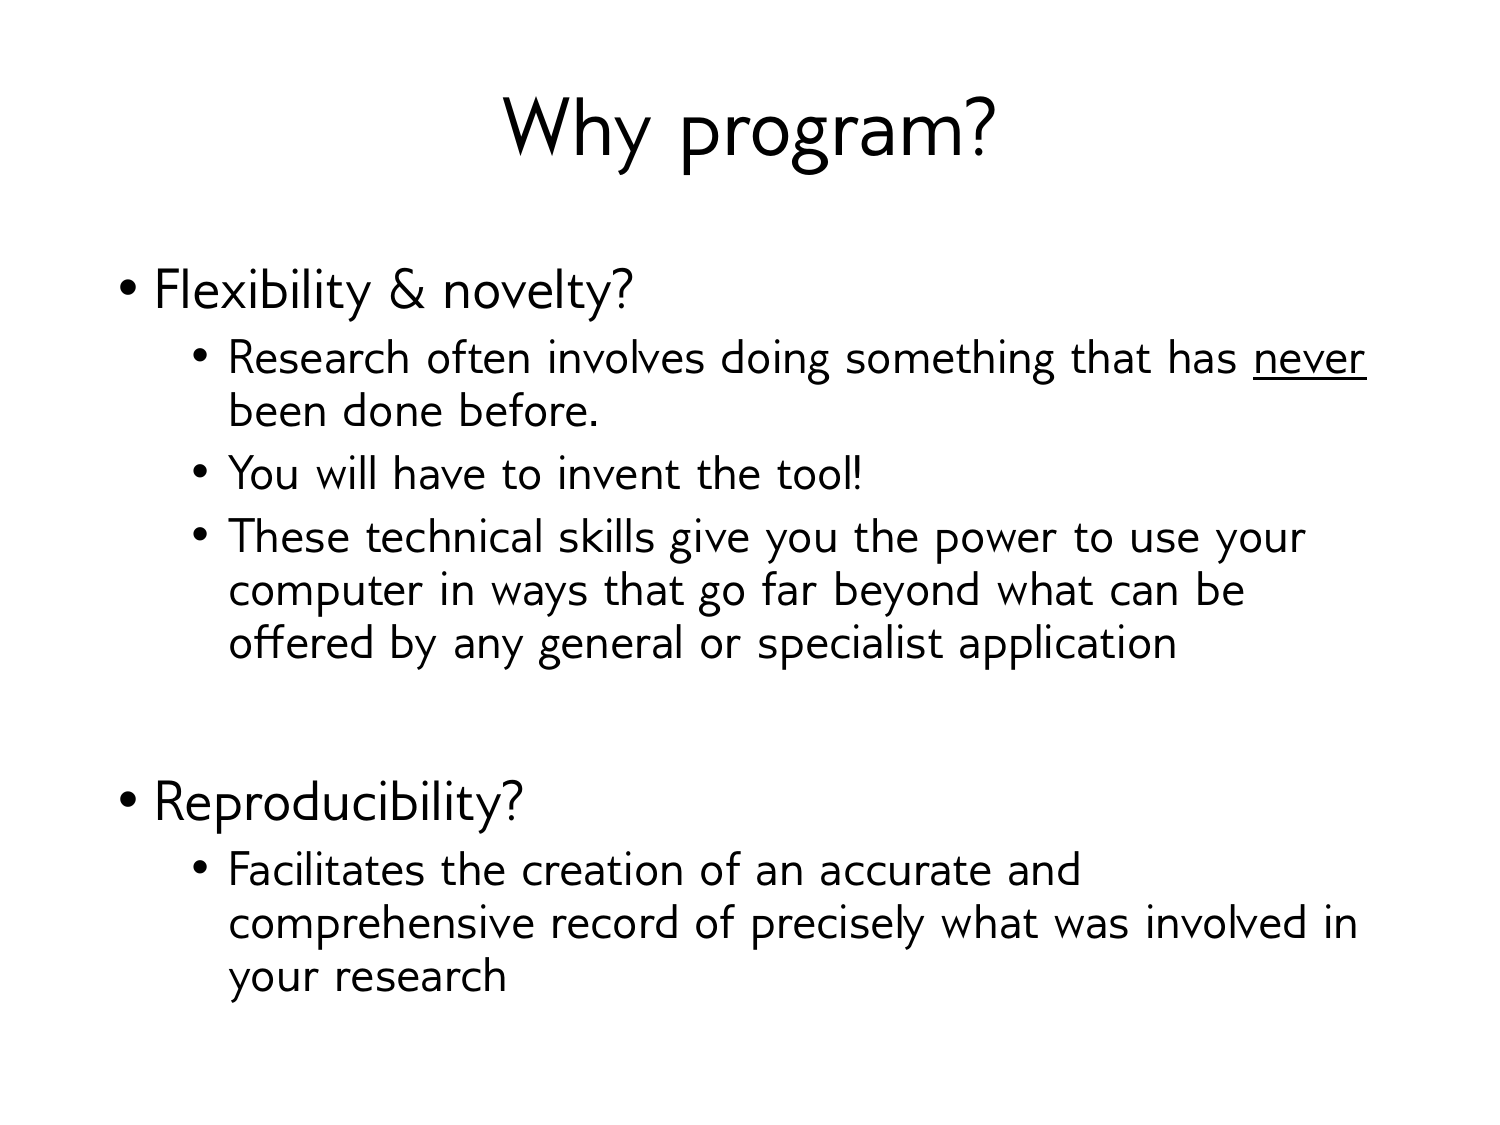

# Why program?
Flexibility & novelty?
Research often involves doing something that has never been done before.
You will have to invent the tool!
These technical skills give you the power to use your computer in ways that go far beyond what can be offered by any general or specialist application

Reproducibility?
Facilitates the creation of an accurate and comprehensive record of precisely what was involved in your research